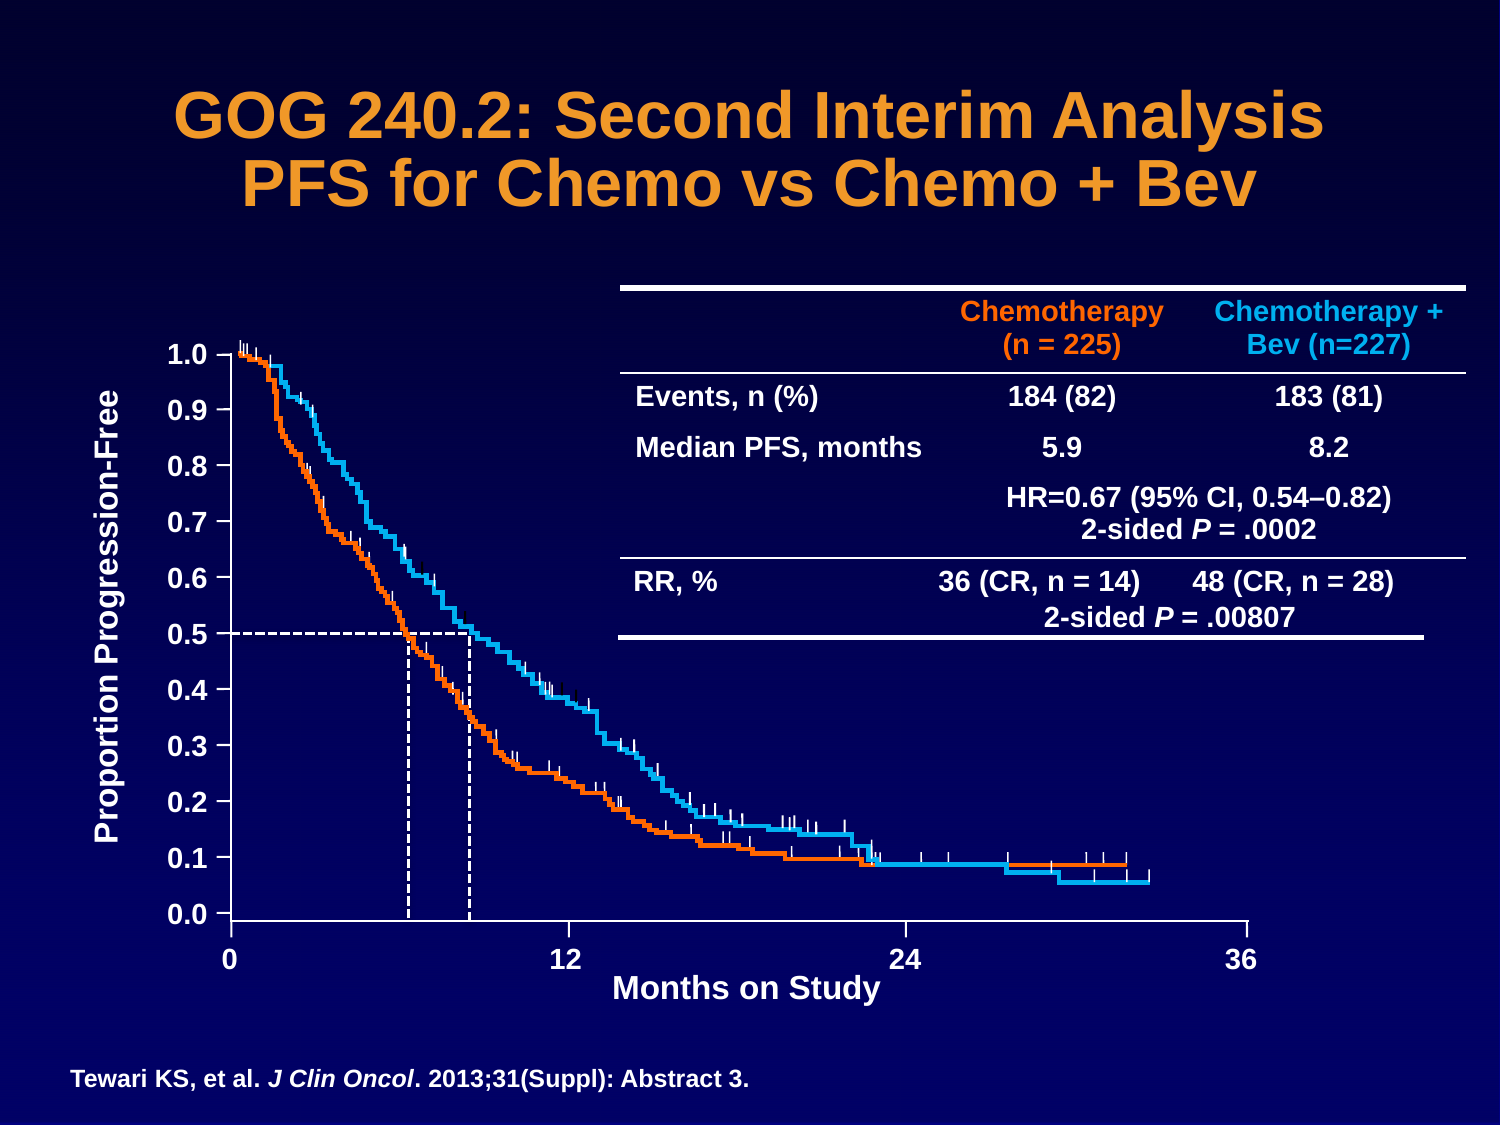

# GOG 240.2: Second Interim Analysis PFS for Chemo vs Chemo + Bev
|  | Chemotherapy (n = 225) | Chemotherapy + Bev (n=227) |
| --- | --- | --- |
| Events, n (%) | 184 (82) | 183 (81) |
| Median PFS, months | 5.9 | 8.2 |
|  | HR=0.67 (95% CI, 0.54–0.82) 2-sided P = .0002 |  |
1.0
0.9
0.8
0.7
0.6
0.5
0.4
0.3
0.2
0.1
0.0

| RR, % | 36 (CR, n = 14) | 48 (CR, n = 28) |
| --- | --- | --- |
|  | 2-sided P = .00807 |  |

Proportion Progression-Free

0
12
24
36
Months on Study
Tewari KS, et al. J Clin Oncol. 2013;31(Suppl): Abstract 3.